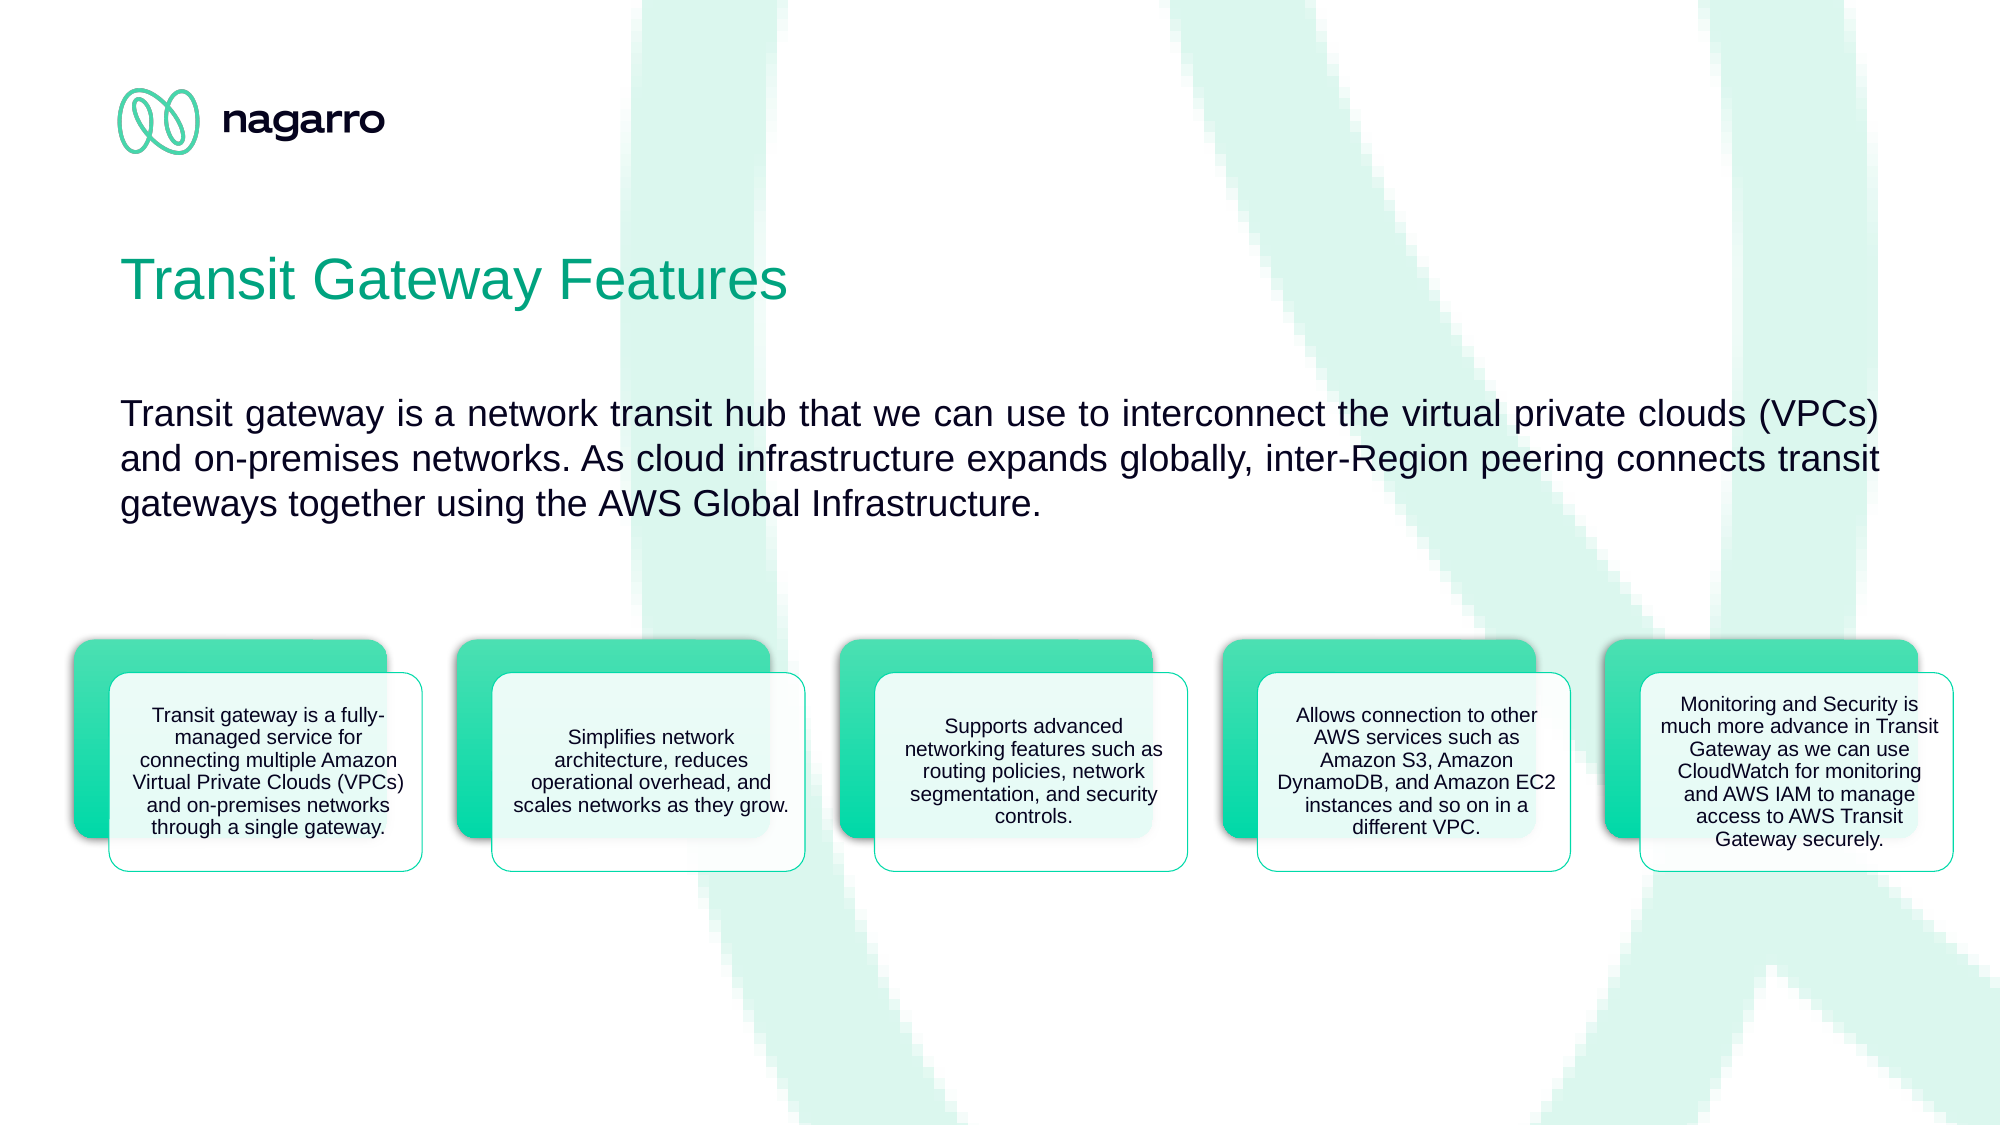

Transit Gateway Features

Transit gateway is a network transit hub that we can use to interconnect the virtual private clouds (VPCs) and on-premises networks. As cloud infrastructure expands globally, inter-Region peering connects transit gateways together using the AWS Global Infrastructure.
Transit gateway is a fully-managed service for connecting multiple Amazon Virtual Private Clouds (VPCs) and on-premises networks through a single gateway.
Simplifies network architecture, reduces operational overhead, and scales networks as they grow.
Supports advanced networking features such as routing policies, network segmentation, and security controls.
Allows connection to other AWS services such as Amazon S3, Amazon DynamoDB, and Amazon EC2 instances and so on in a different VPC.
Monitoring and Security is much more advance in Transit Gateway as we can use CloudWatch for monitoring and AWS IAM to manage access to AWS Transit Gateway securely.